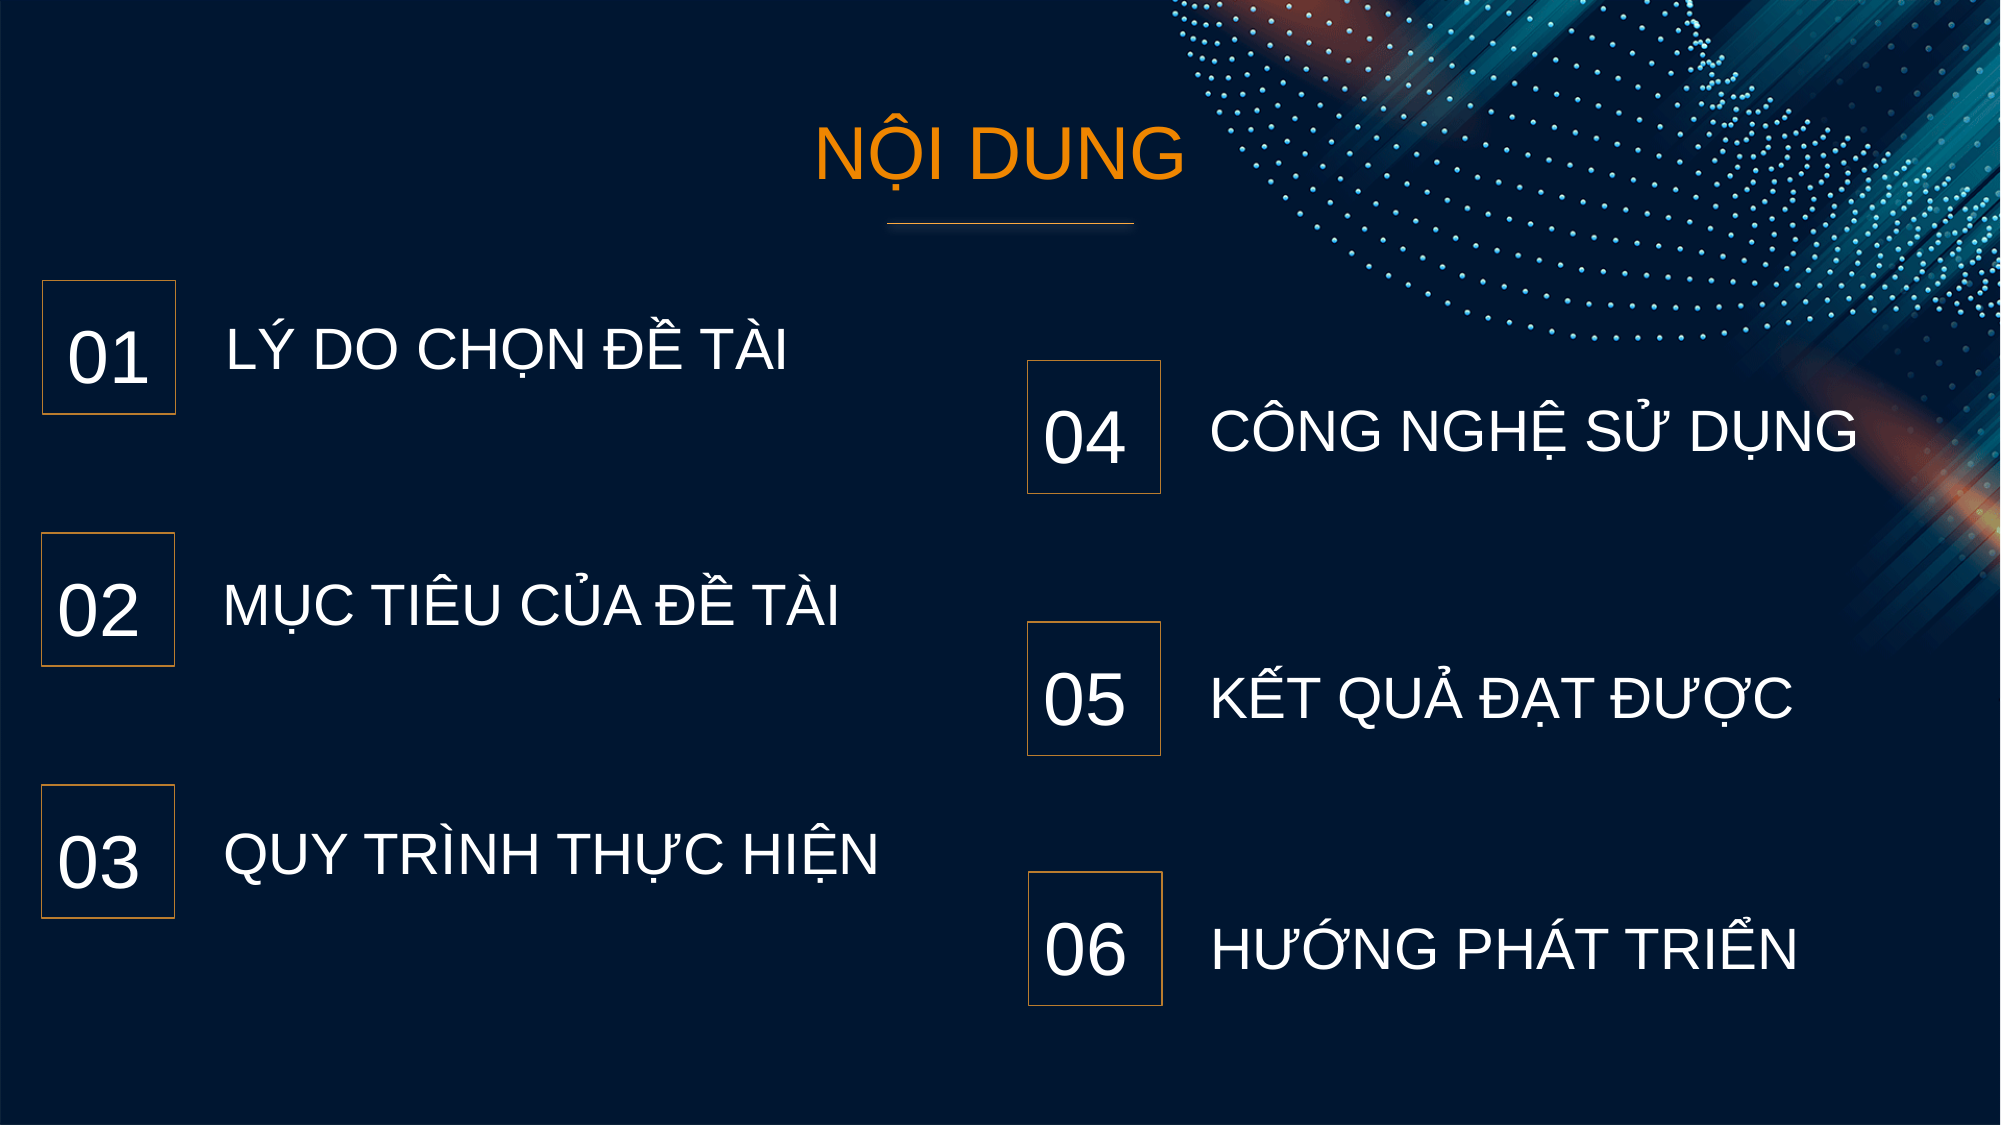

Giải pháp công nghệ
NỘI DUNG

01
LÝ DO CHỌN ĐỀ TÀI

04
CÔNG NGHỆ SỬ DỤNG

02
MỤC TIÊU CỦA ĐỀ TÀI

05
KẾT QUẢ ĐẠT ĐƯỢC

03
QUY TRÌNH THỰC HIỆN

06
HƯỚNG PHÁT TRIỂN